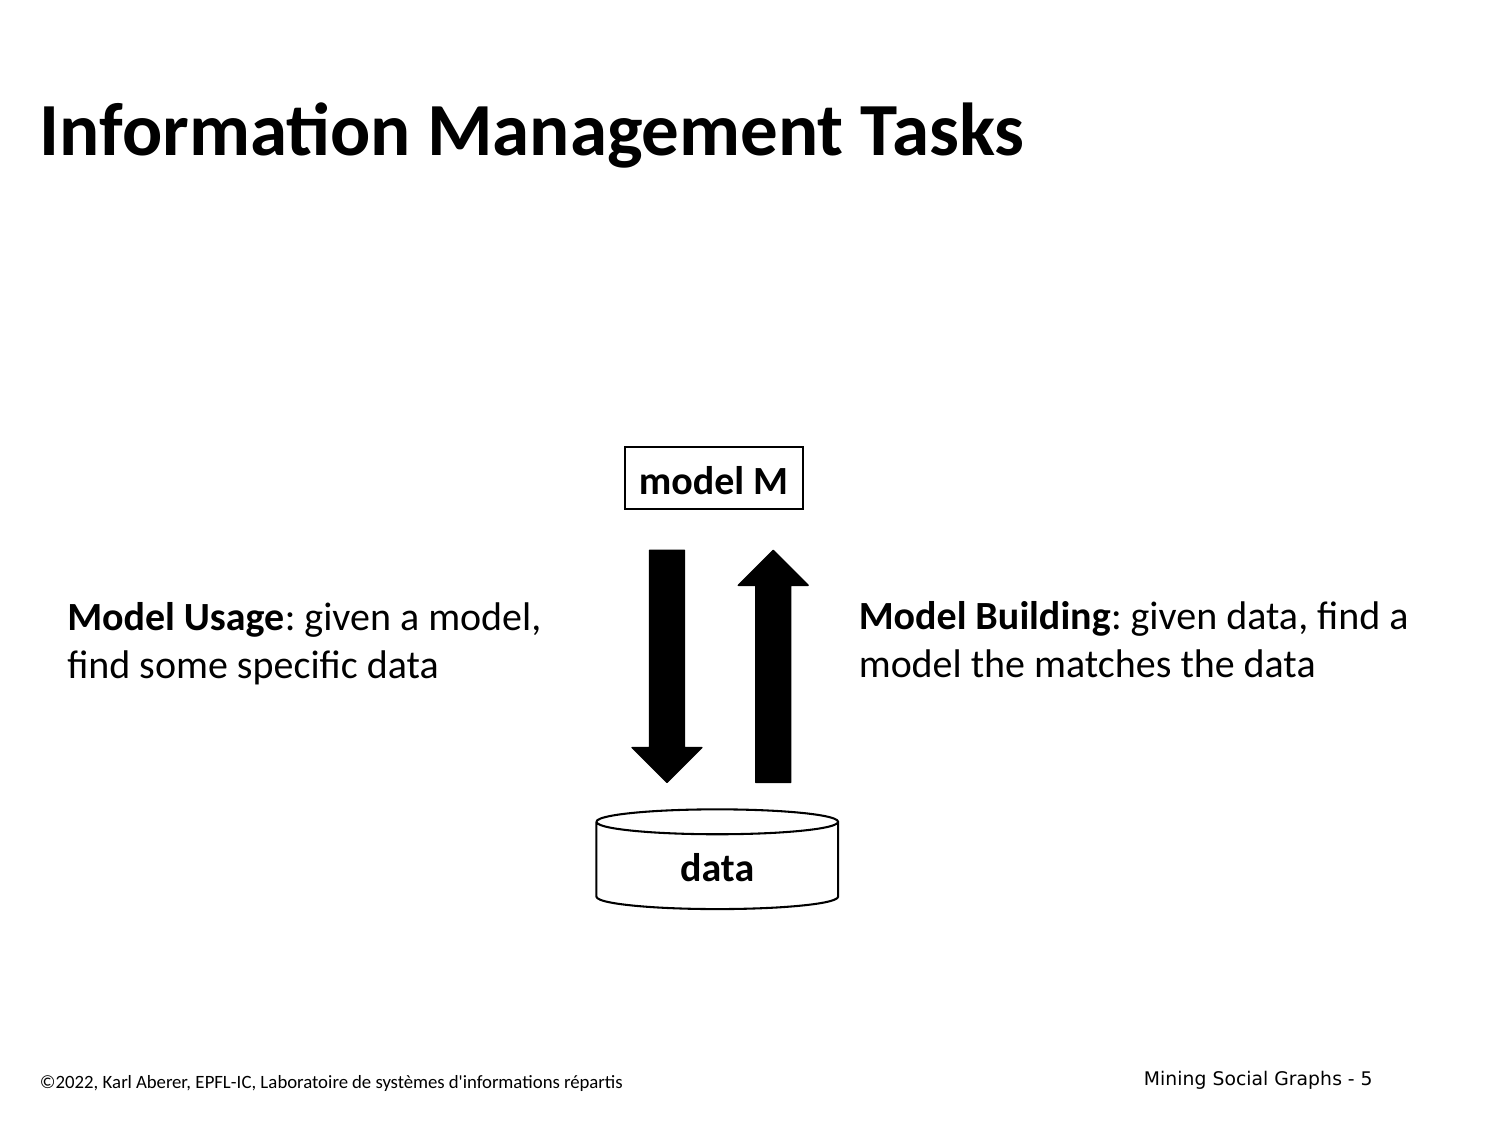

# Information Management Tasks
model M
Model Building: given data, find a model the matches the data

Model Usage: given a model, find some specific data

data
©2022, Karl Aberer, EPFL-IC, Laboratoire de systèmes d'informations répartis